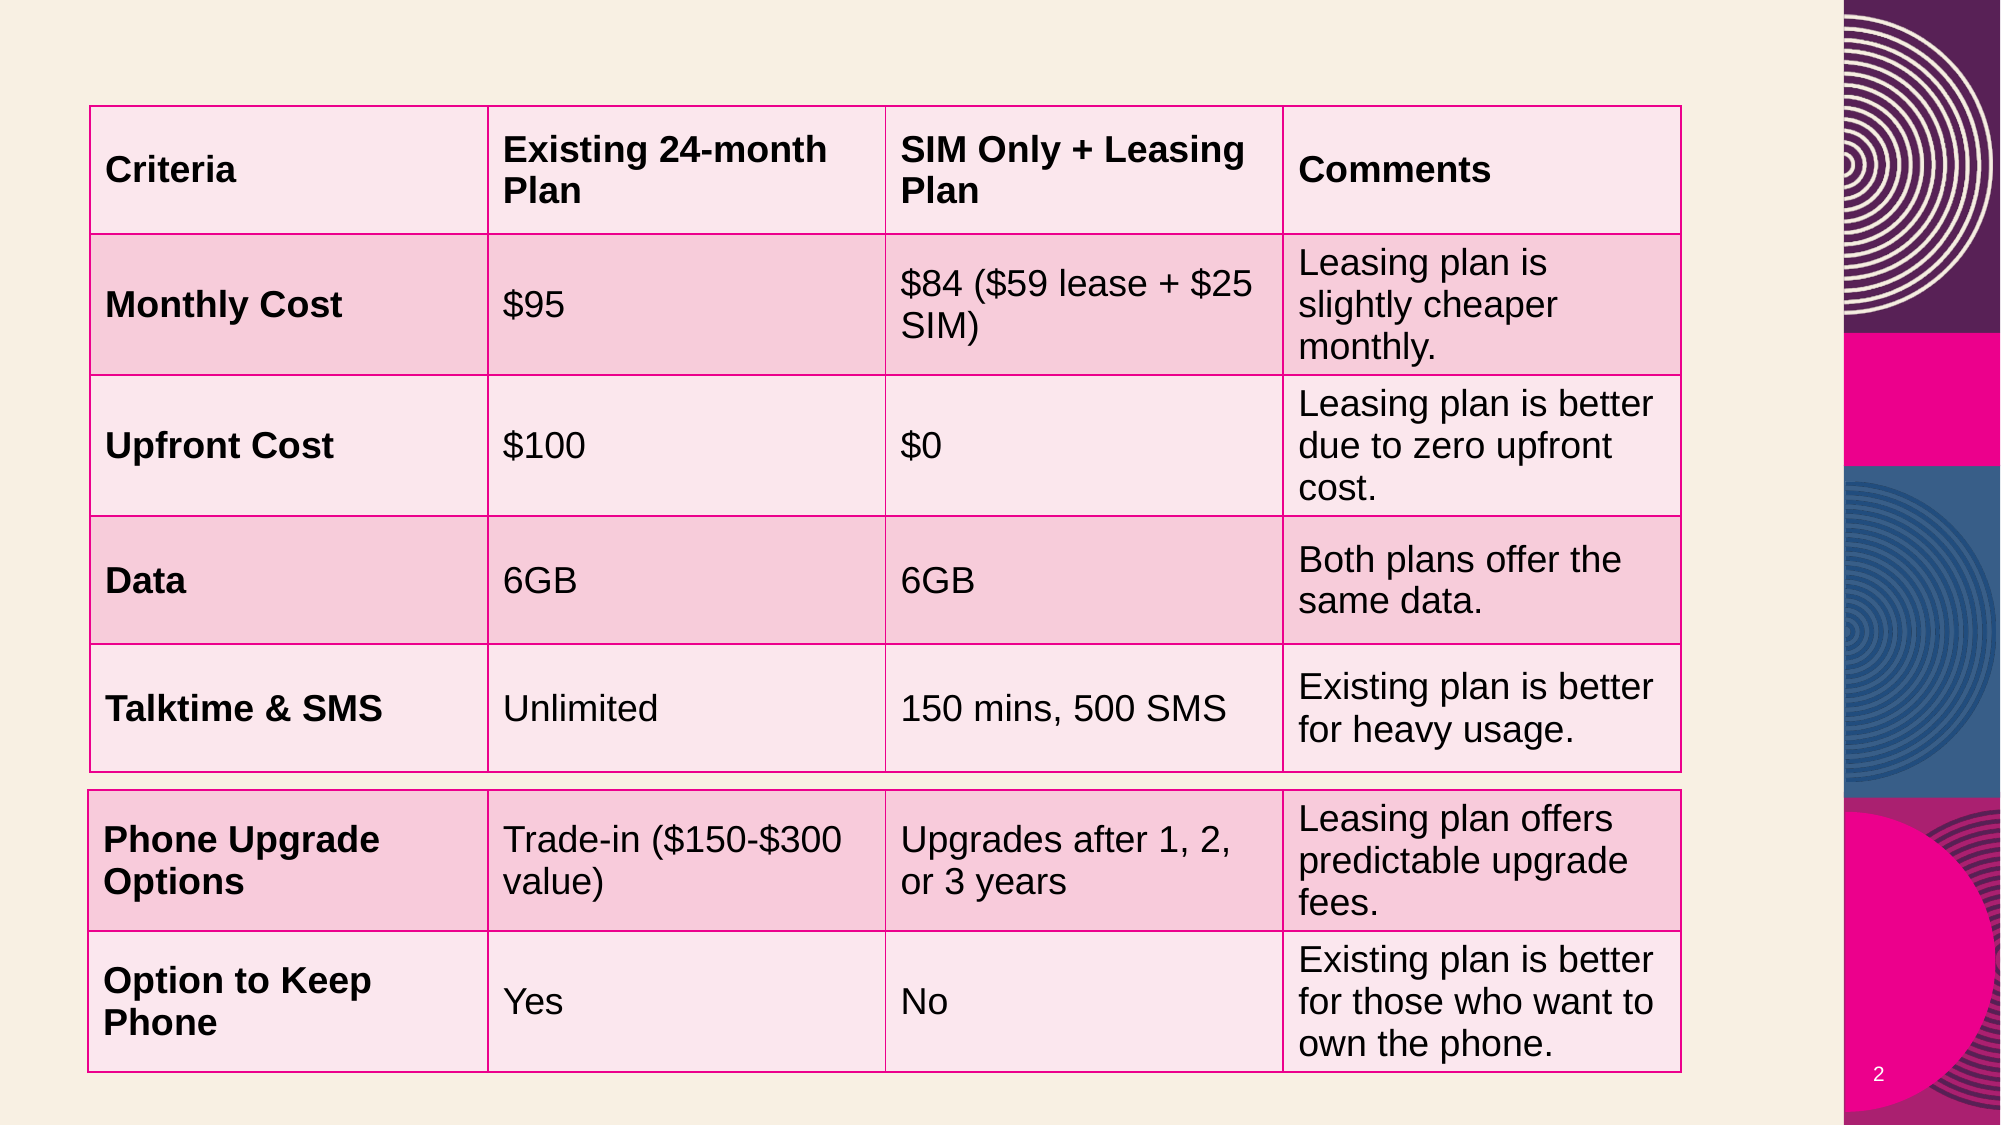

| Criteria | Existing 24-month Plan | SIM Only + Leasing Plan | Comments |
| --- | --- | --- | --- |
| Monthly Cost | $95 | $84 ($59 lease + $25 SIM) | Leasing plan is slightly cheaper monthly. |
| Upfront Cost | $100 | $0 | Leasing plan is better due to zero upfront cost. |
| Data | 6GB | 6GB | Both plans offer the same data. |
| Talktime & SMS | Unlimited | 150 mins, 500 SMS | Existing plan is better for heavy usage. |
| Phone Upgrade Options | Trade-in ($150-$300 value) | Upgrades after 1, 2, or 3 years | Leasing plan offers predictable upgrade fees. |
| --- | --- | --- | --- |
| Option to Keep Phone | Yes | No | Existing plan is better for those who want to own the phone. |
2